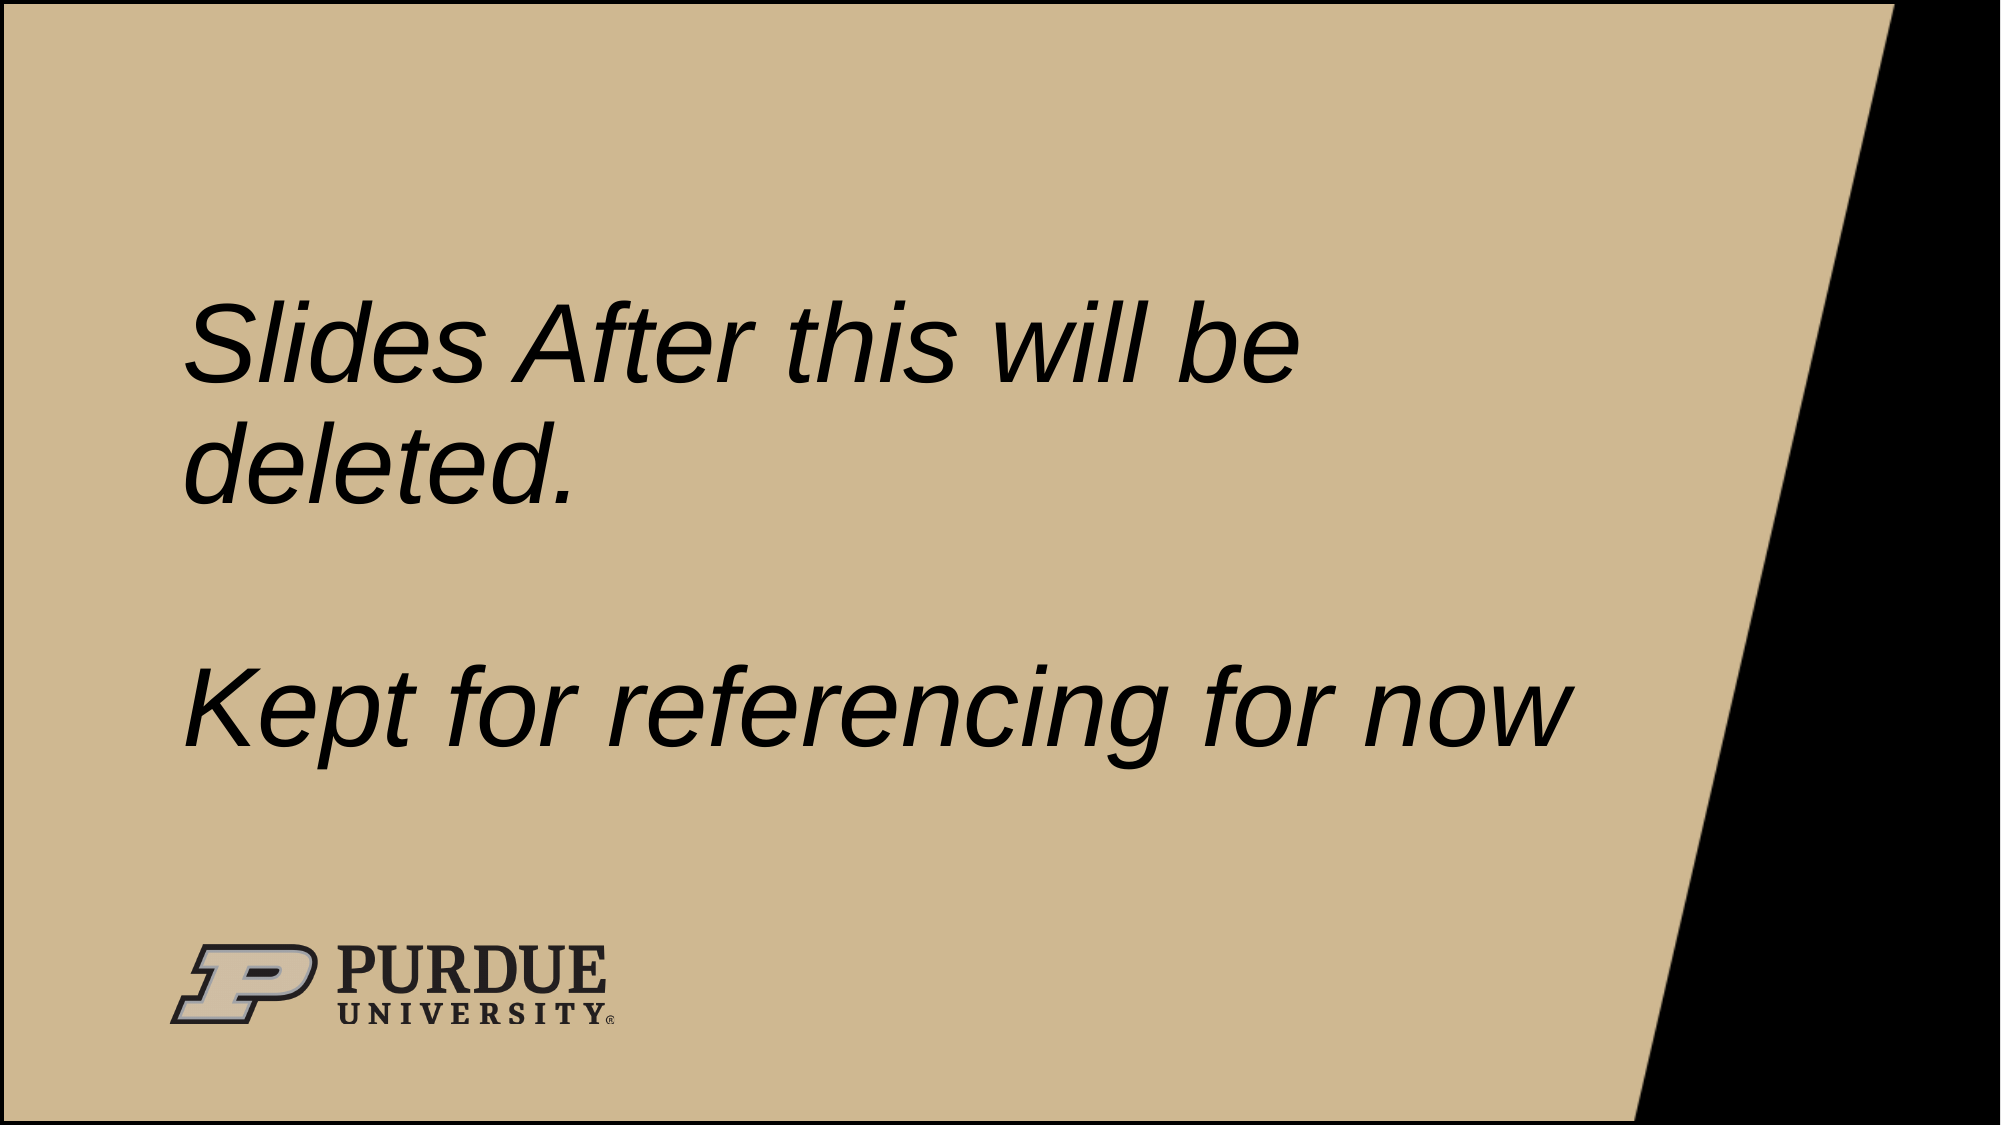

# Slides After this will be deleted. Kept for referencing for now